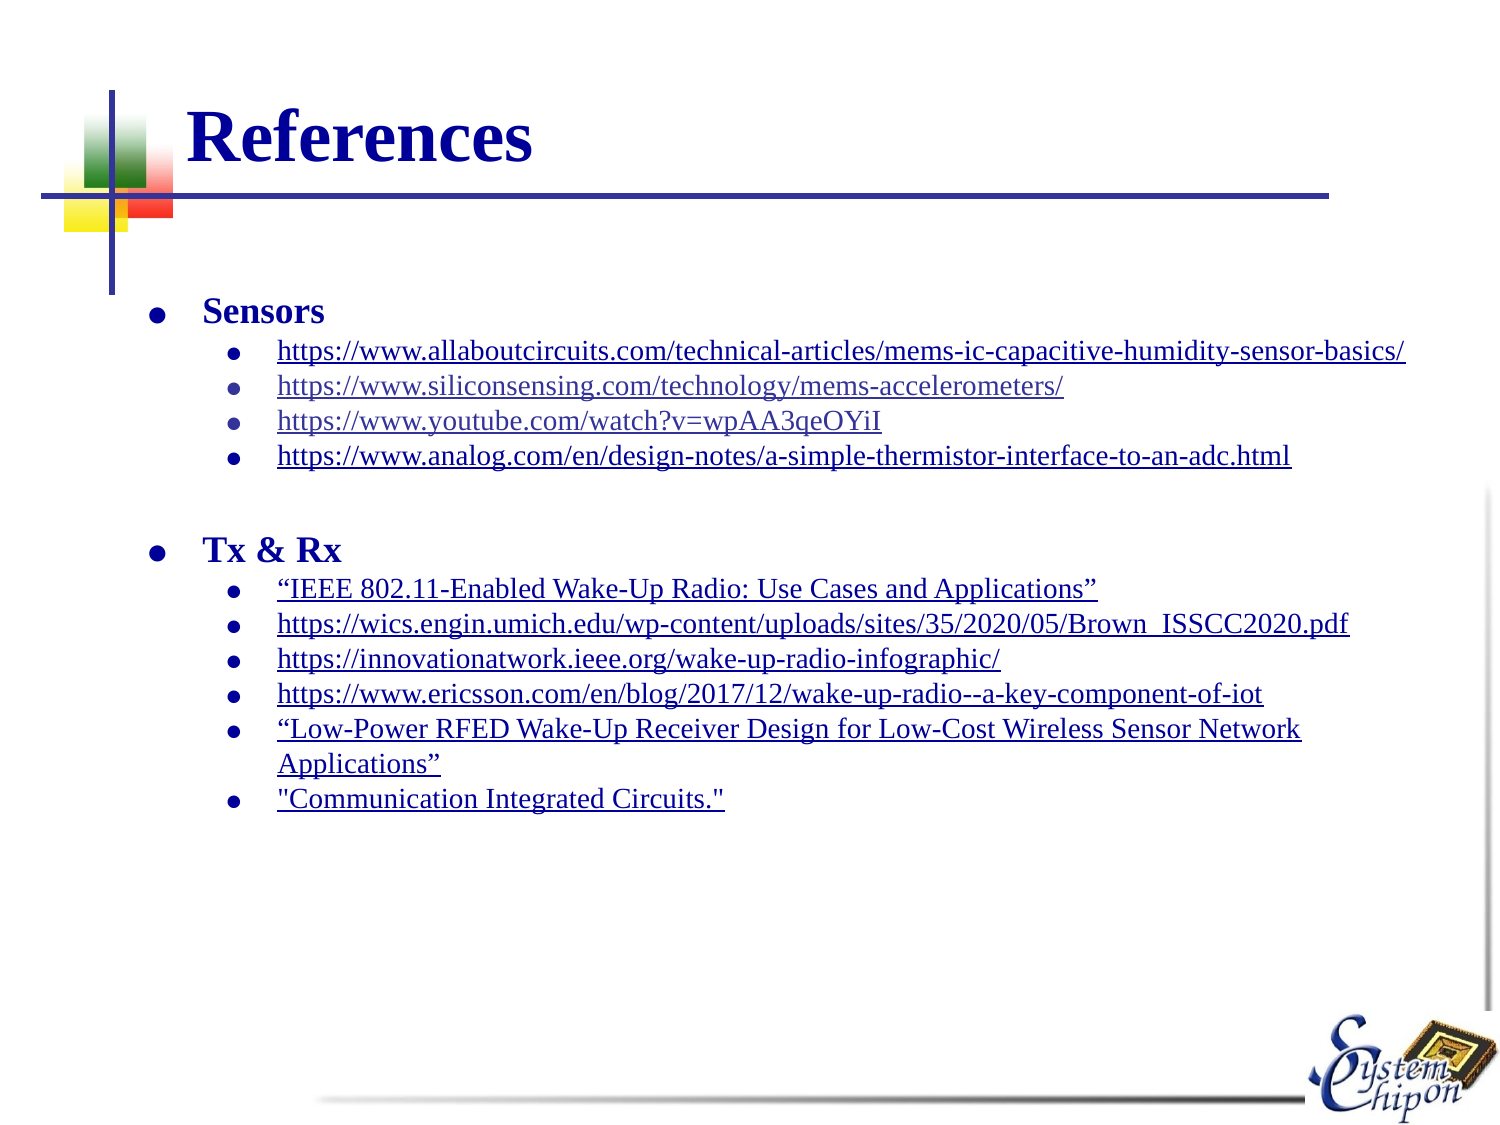

# References
Sensors
https://www.allaboutcircuits.com/technical-articles/mems-ic-capacitive-humidity-sensor-basics/
https://www.siliconsensing.com/technology/mems-accelerometers/
https://www.youtube.com/watch?v=wpAA3qeOYiI
https://www.analog.com/en/design-notes/a-simple-thermistor-interface-to-an-adc.html

Tx & Rx
“IEEE 802.11-Enabled Wake-Up Radio: Use Cases and Applications”
https://wics.engin.umich.edu/wp-content/uploads/sites/35/2020/05/Brown_ISSCC2020.pdf
https://innovationatwork.ieee.org/wake-up-radio-infographic/
https://www.ericsson.com/en/blog/2017/12/wake-up-radio--a-key-component-of-iot
“Low-Power RFED Wake-Up Receiver Design for Low-Cost Wireless Sensor Network Applications”
"Communication Integrated Circuits."